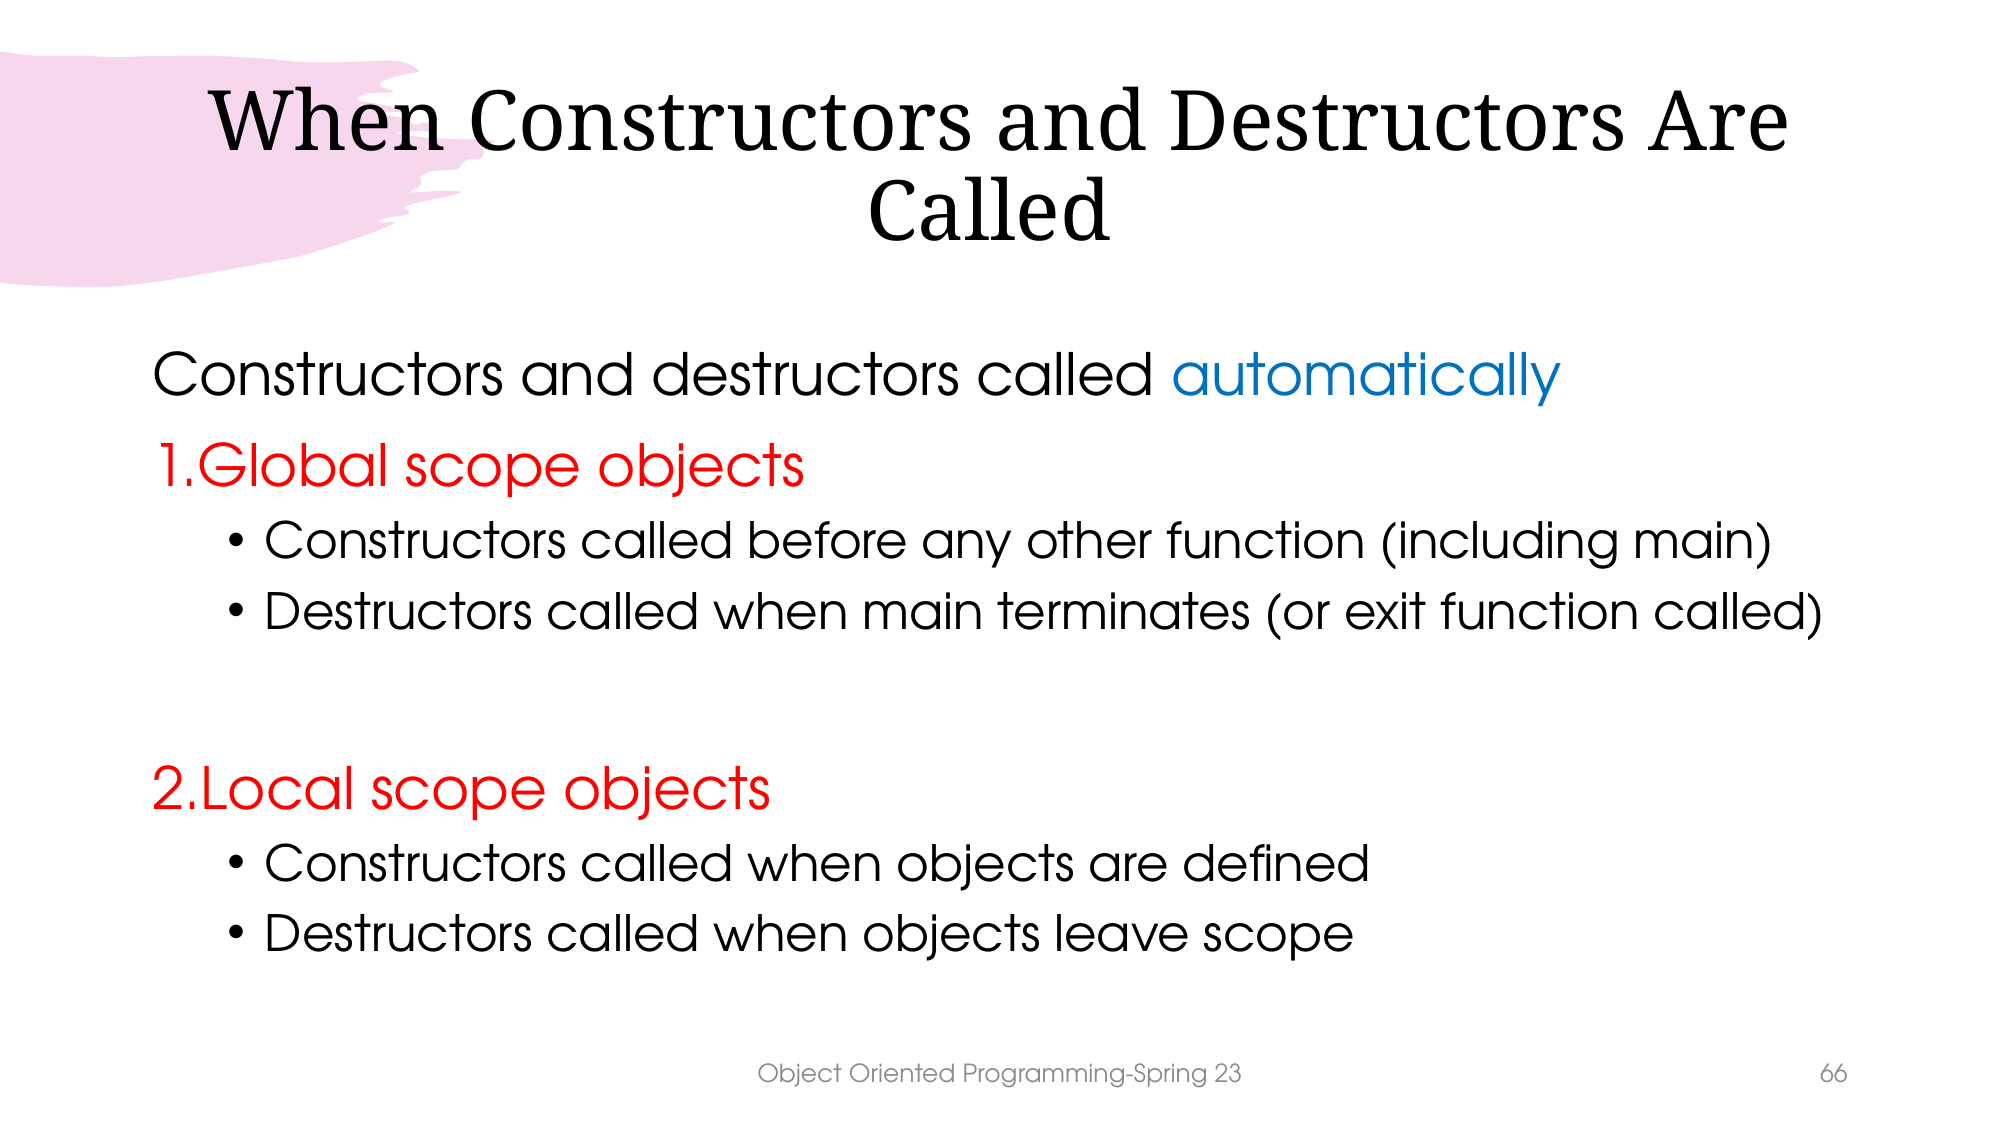

# When Constructors and Destructors Are Called
Constructors and destructors called automatically
Global scope objects
Constructors called before any other function (including main)
Destructors called when main terminates (or exit function called)

Local scope objects
Constructors called when objects are defined
Destructors called when objects leave scope
Object Oriented Programming-Spring 23
66